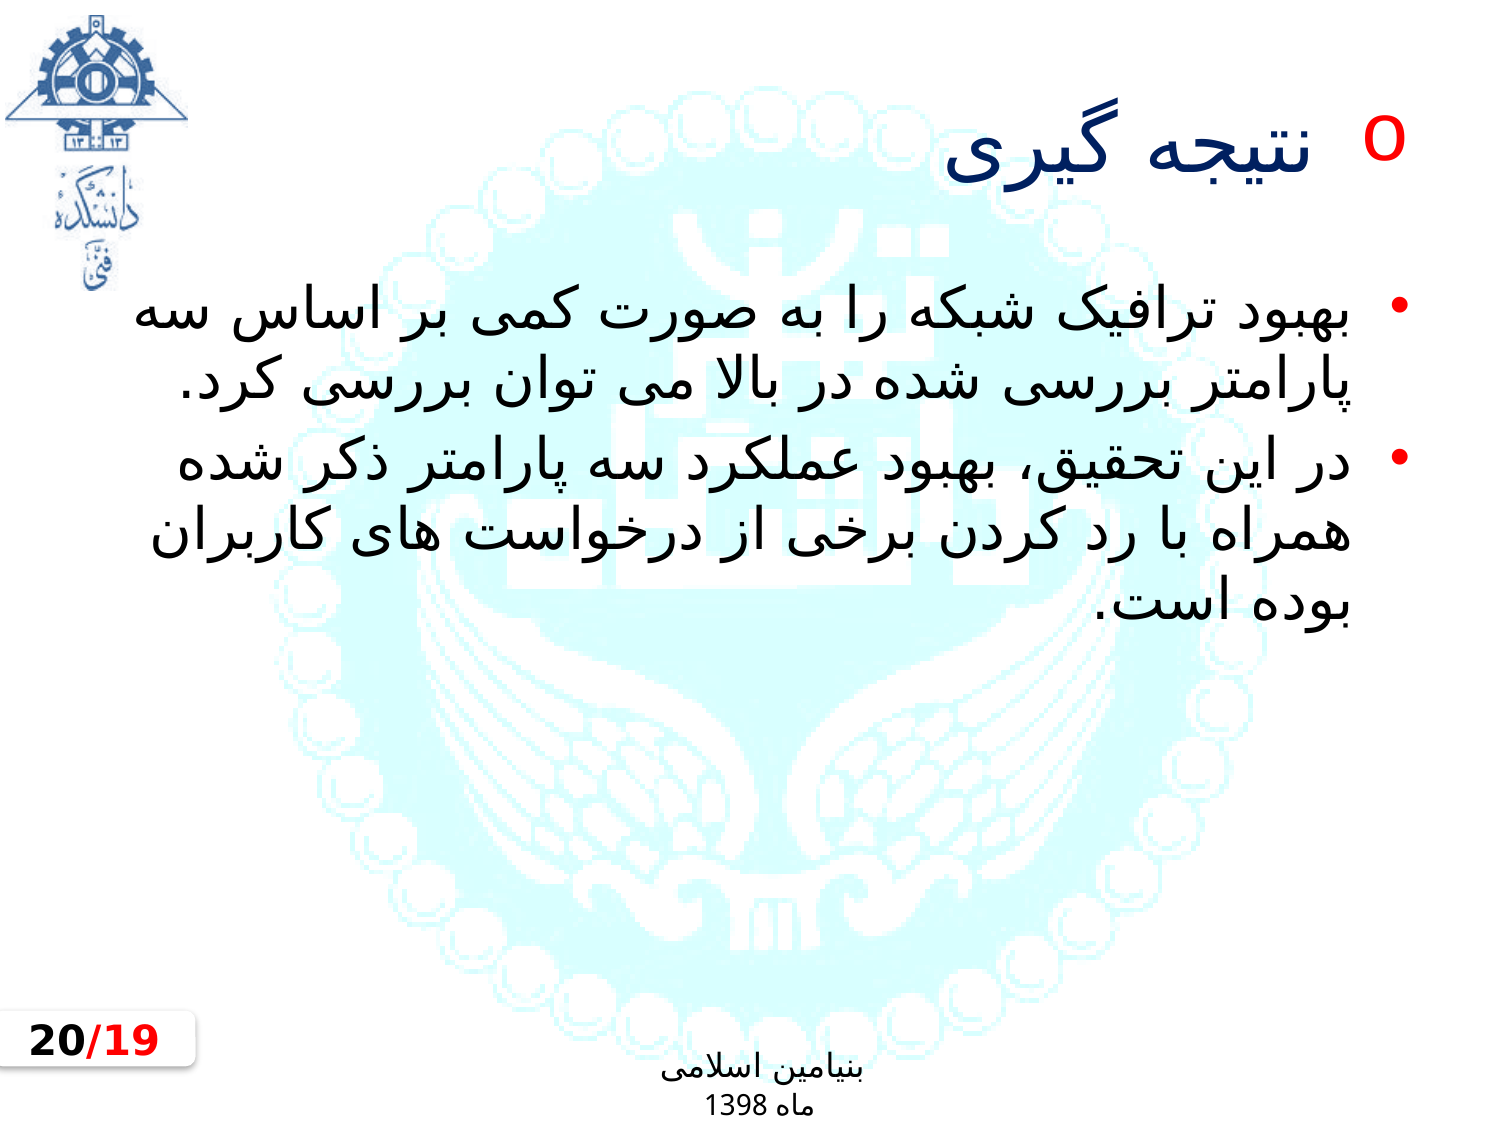

# نتیجه گیری
بهبود ترافیک شبکه را به صورت کمی بر اساس سه پارامتر بررسی شده در بالا می توان بررسی کرد.
در این تحقیق، بهبود عملکرد سه پارامتر ذکر شده همراه با رد کردن برخی از درخواست های کاربران بوده است.

19/20
بنیامین اسلامی
ماه 1398